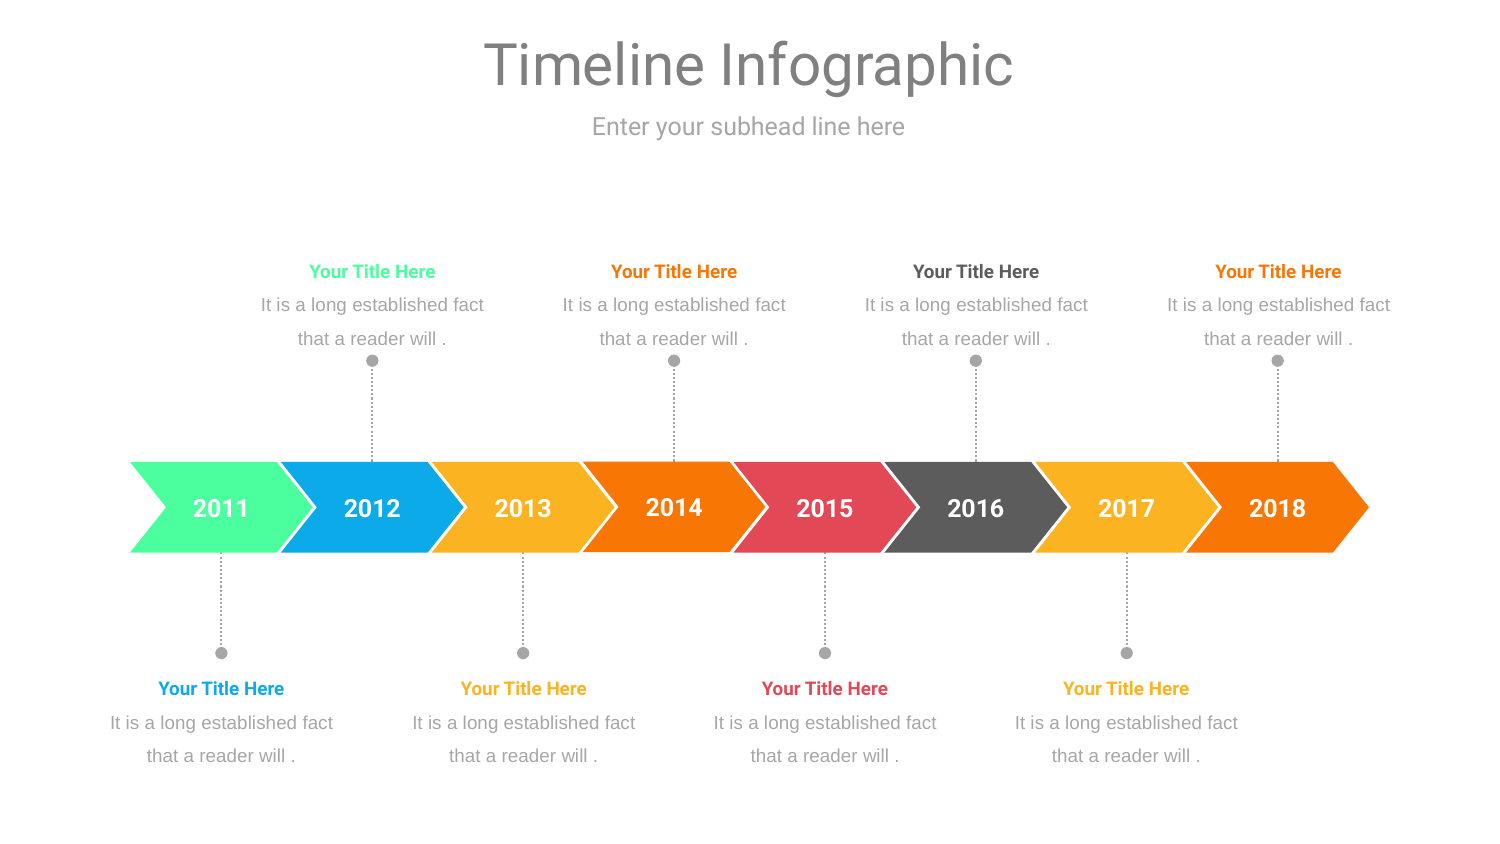

# Timeline Infographic
Enter your subhead line here
Your Title Here
It is a long established fact that a reader will .
Your Title Here
It is a long established fact that a reader will .
Your Title Here
It is a long established fact that a reader will .
Your Title Here
It is a long established fact that a reader will .
2014
2011
2012
2013
2015
2016
2017
2018
Your Title Here
It is a long established fact that a reader will .
Your Title Here
It is a long established fact that a reader will .
Your Title Here
It is a long established fact that a reader will .
Your Title Here
It is a long established fact that a reader will .